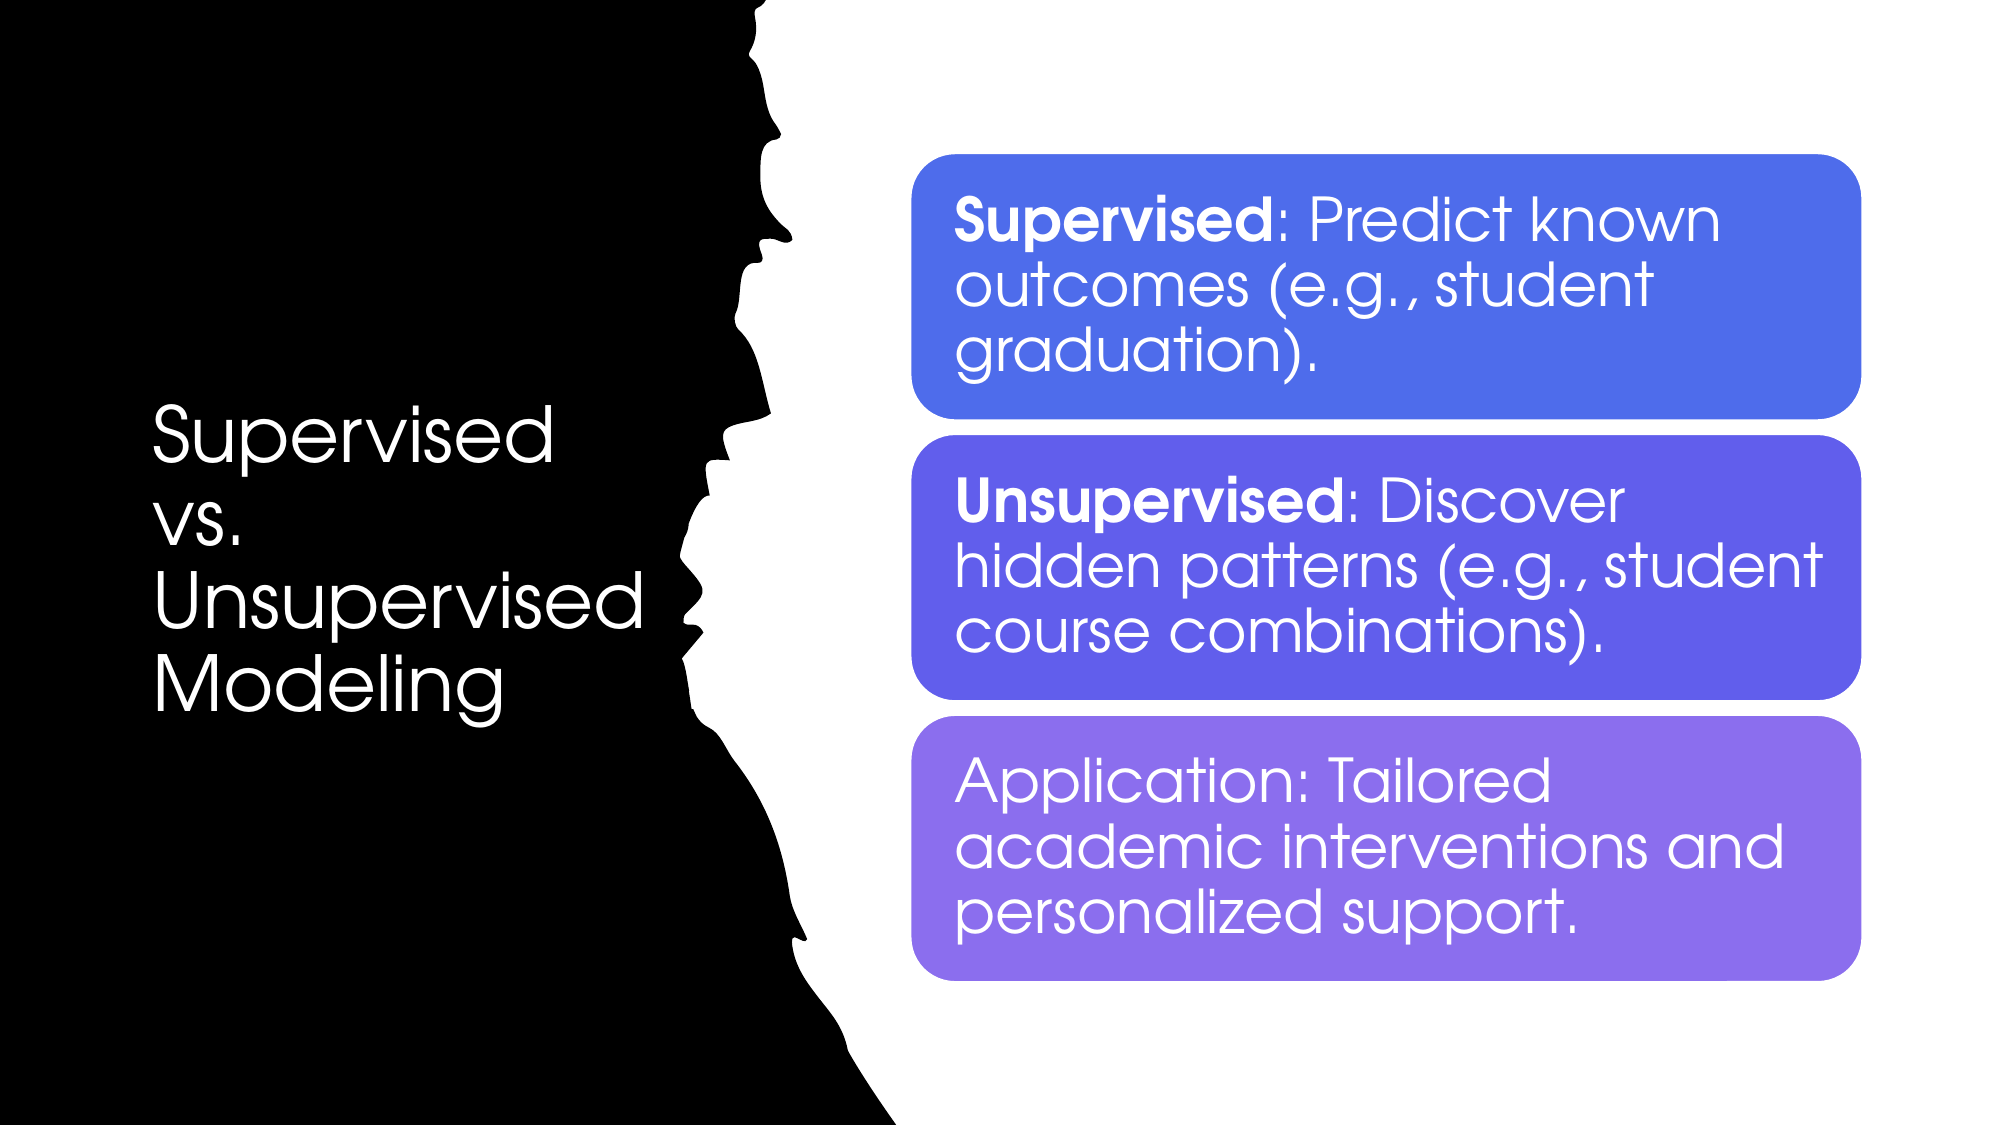

# Supervised vs. Unsupervised Modeling
Supervised: Predict known outcomes (e.g., student graduation).
Unsupervised: Discover hidden patterns (e.g., student course combinations).
Application: Tailored academic interventions and personalized support.